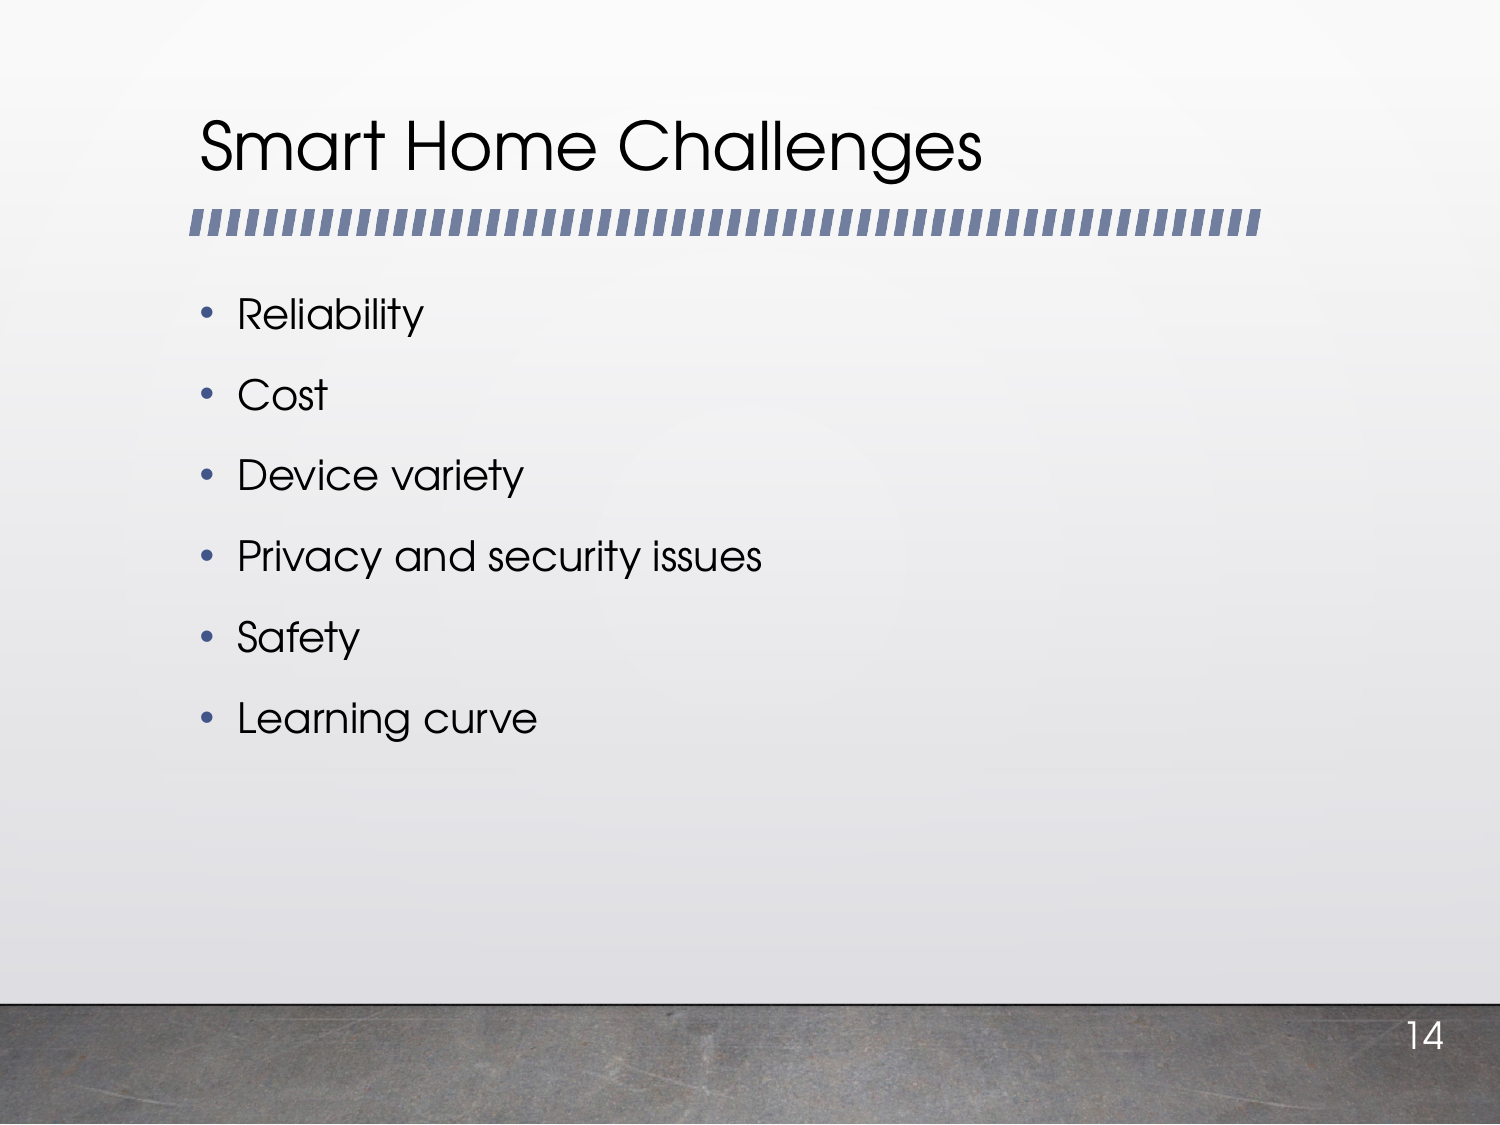

# Smart Home Challenges
Reliability
Cost
Device variety
Privacy and security issues
Safety
Learning curve